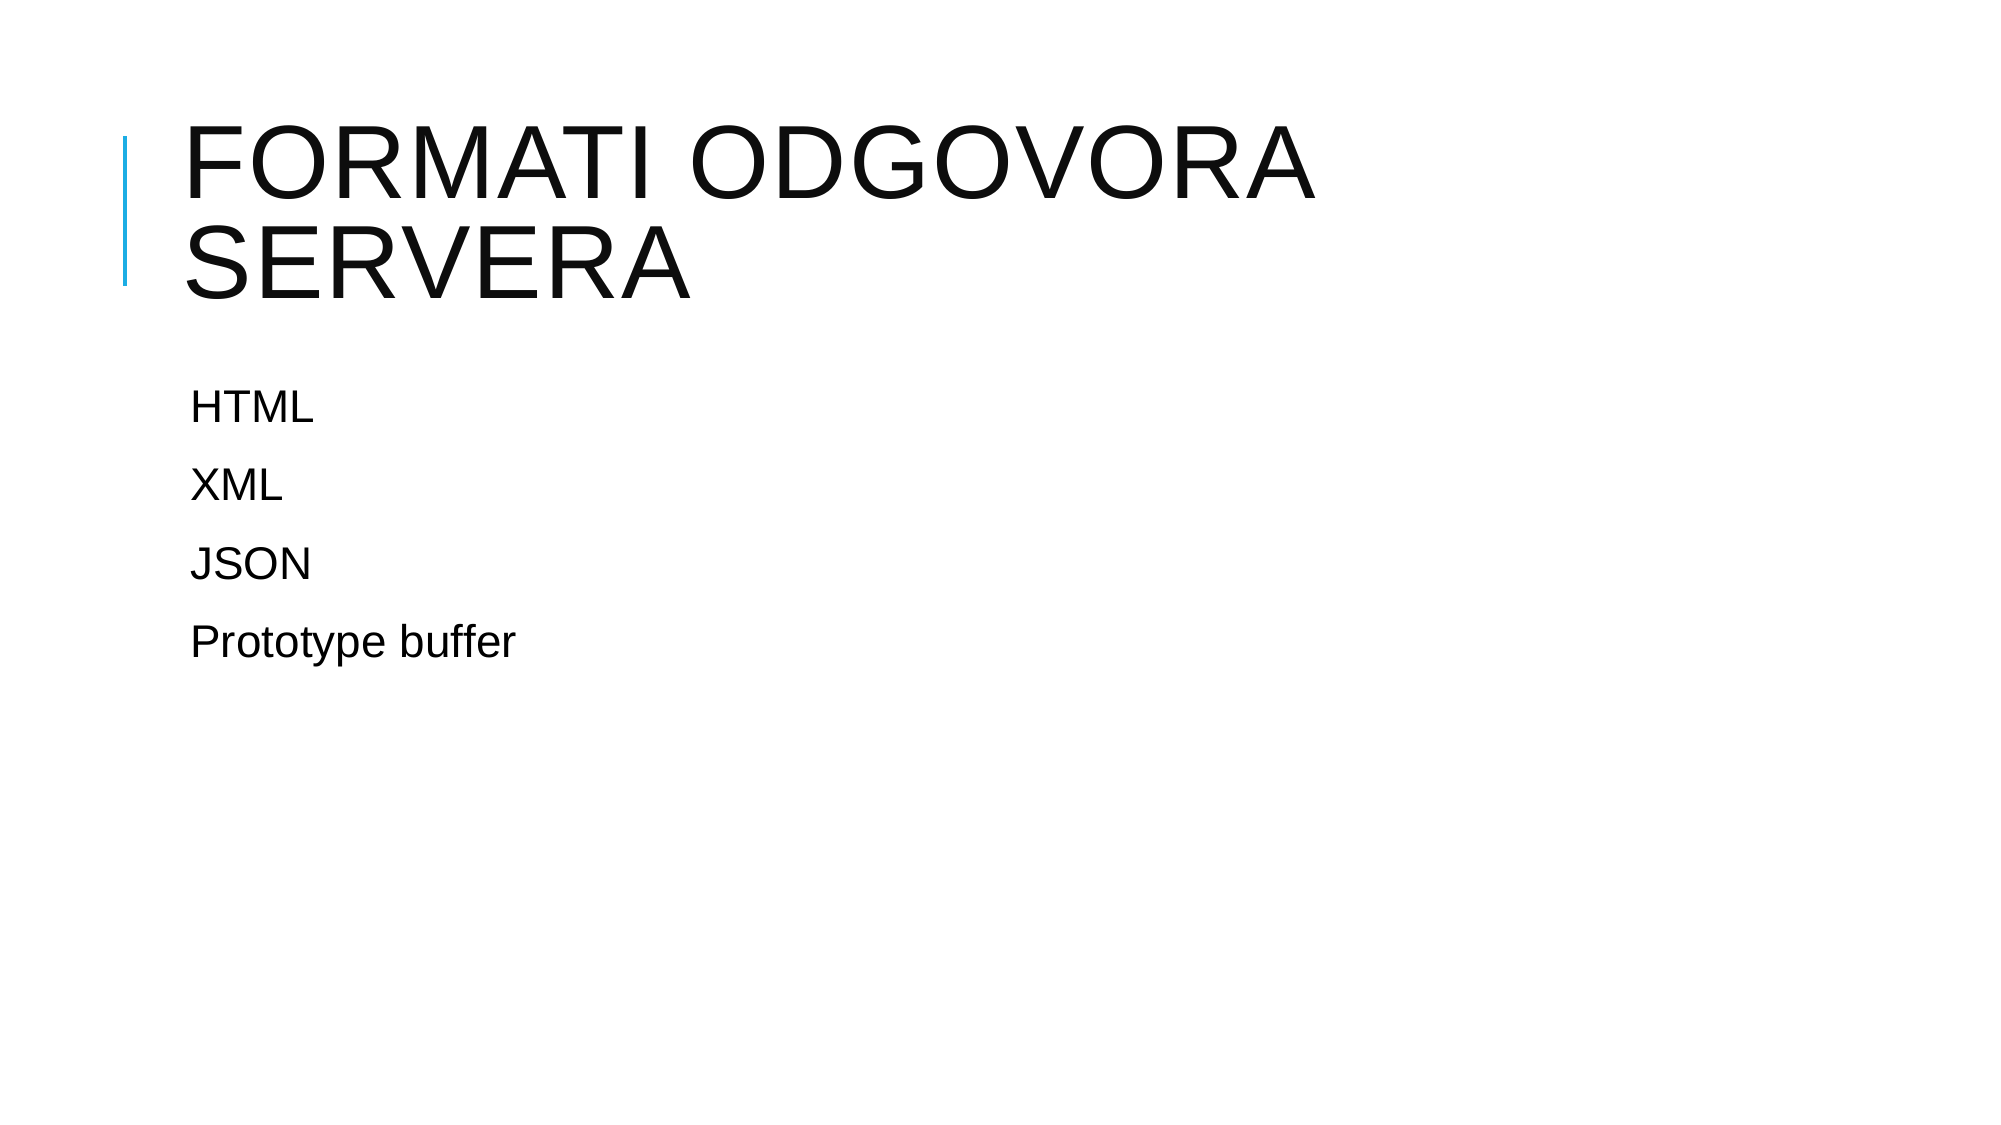

# Formati odgovora servera
HTML
XML
JSON
Prototype buffer